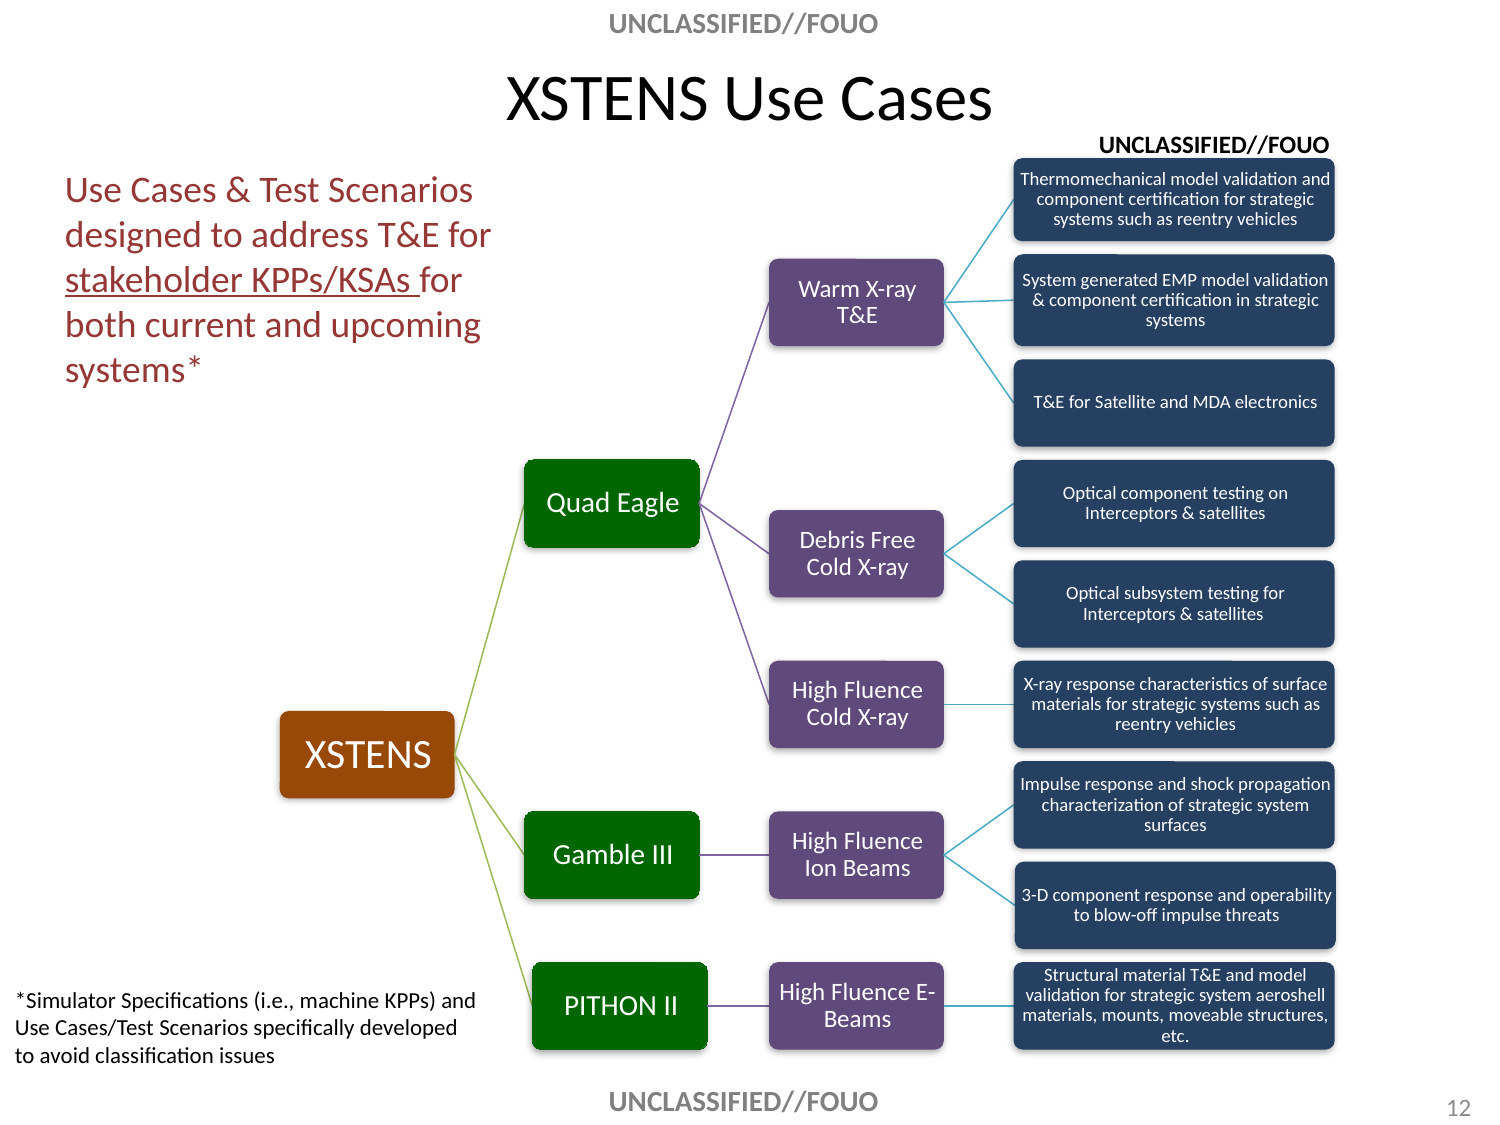

# XSTENS Use Cases
UNCLASSIFIED//FOUO
XSTENS

Quad Eagle

Warm X-ray T&E

Thermomechanical model validation and component certification for strategic systems such as reentry vehicles

System generated EMP model validation & component certification in strategic systems

T&E for Satellite and MDA electronics

Debris Free Cold X-ray

Optical component testing on Interceptors & satellites

Optical subsystem testing for Interceptors & satellites

High Fluence Cold X-ray

X-ray response characteristics of surface materials for strategic systems such as reentry vehicles

Gamble III

High Fluence Ion Beams

Impulse response and shock propagation characterization of strategic system surfaces

3-D component response and operability to blow-off impulse threats

PITHON II

High Fluence E-Beams

Structural material T&E and model validation for strategic system aeroshell materials, mounts, moveable structures, etc.
Use Cases & Test Scenarios designed to address T&E for stakeholder KPPs/KSAs for both current and upcoming systems*
*Simulator Specifications (i.e., machine KPPs) and Use Cases/Test Scenarios specifically developed to avoid classification issues
12